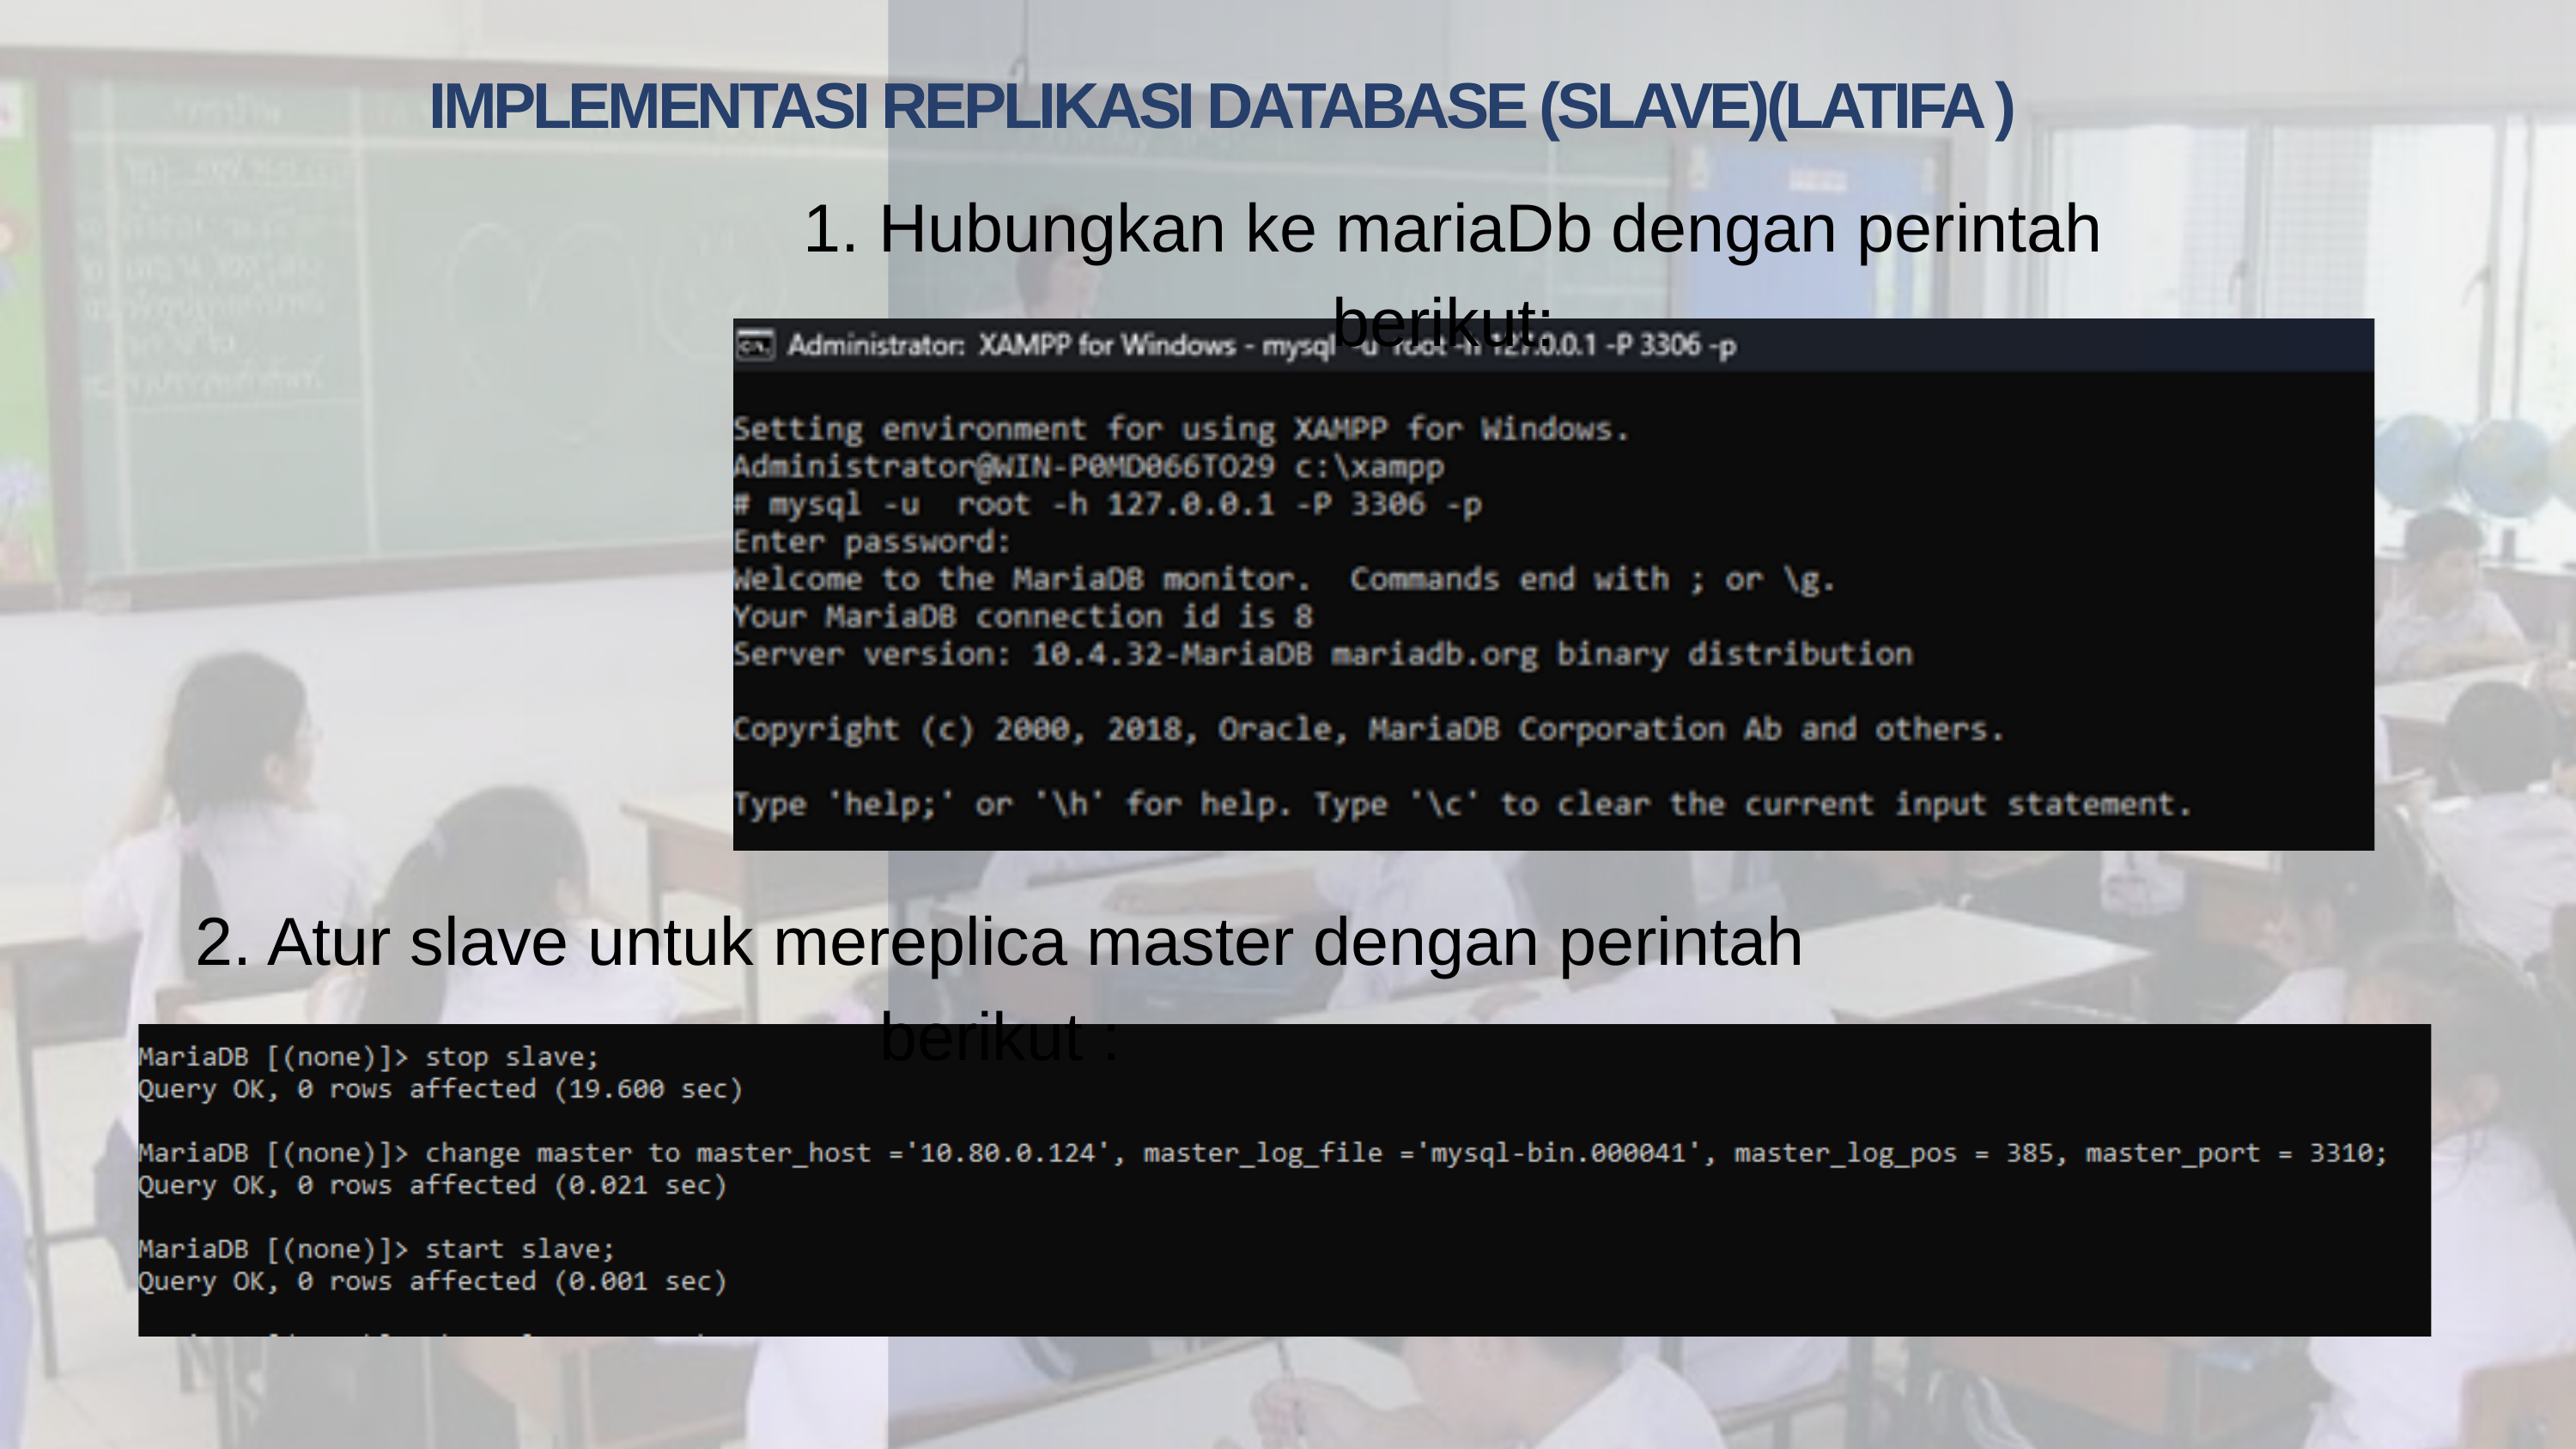

IMPLEMENTASI REPLIKASI DATABASE (SLAVE)(LATIFA )
 1. Hubungkan ke mariaDb dengan perintah berikut:

2. Atur slave untuk mereplica master dengan perintah berikut :